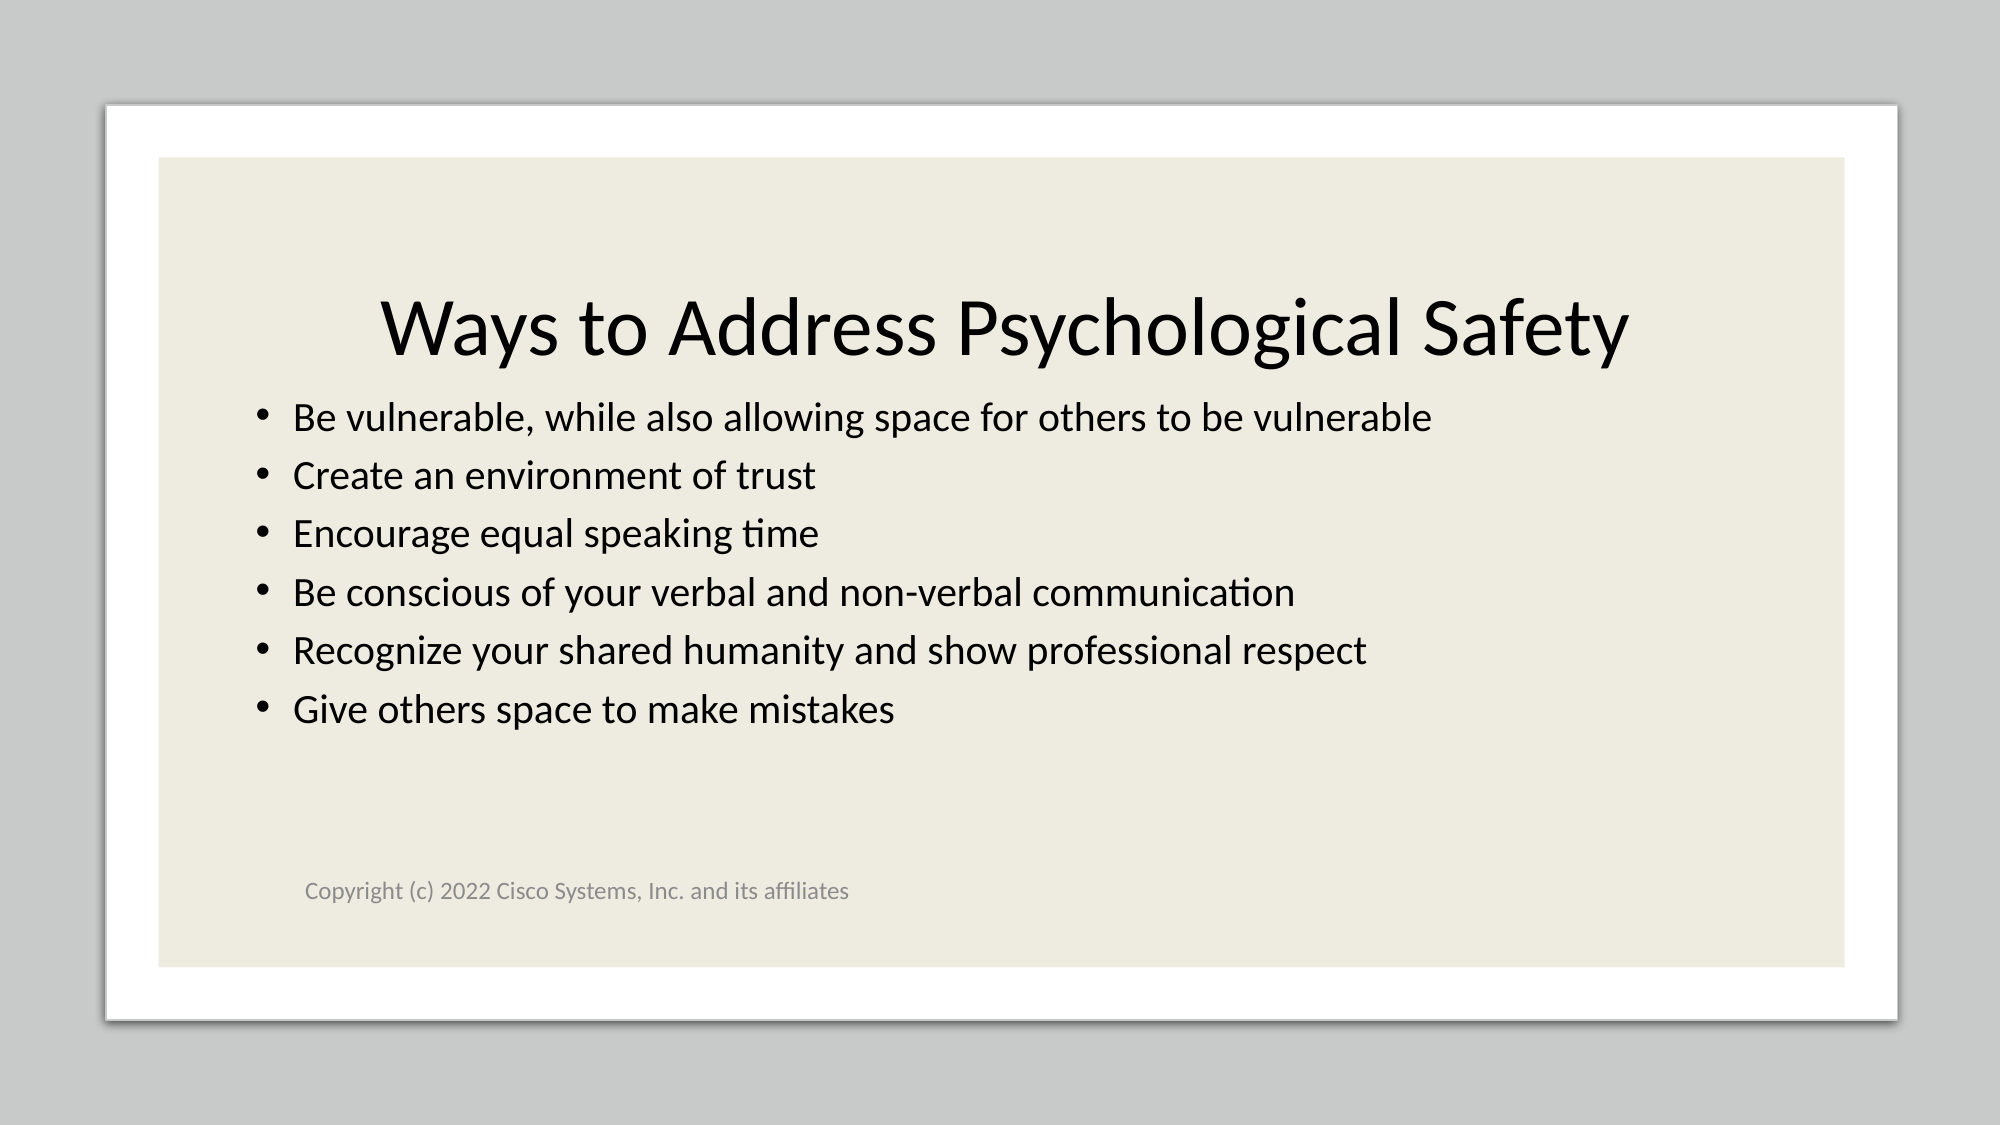

# Ways to Address Psychological Safety
Be vulnerable, while also allowing space for others to be vulnerable
Create an environment of trust
Encourage equal speaking time
Be conscious of your verbal and non-verbal communication
Recognize your shared humanity and show professional respect
Give others space to make mistakes

Copyright (c) 2022 Cisco Systems, Inc. and its affiliates